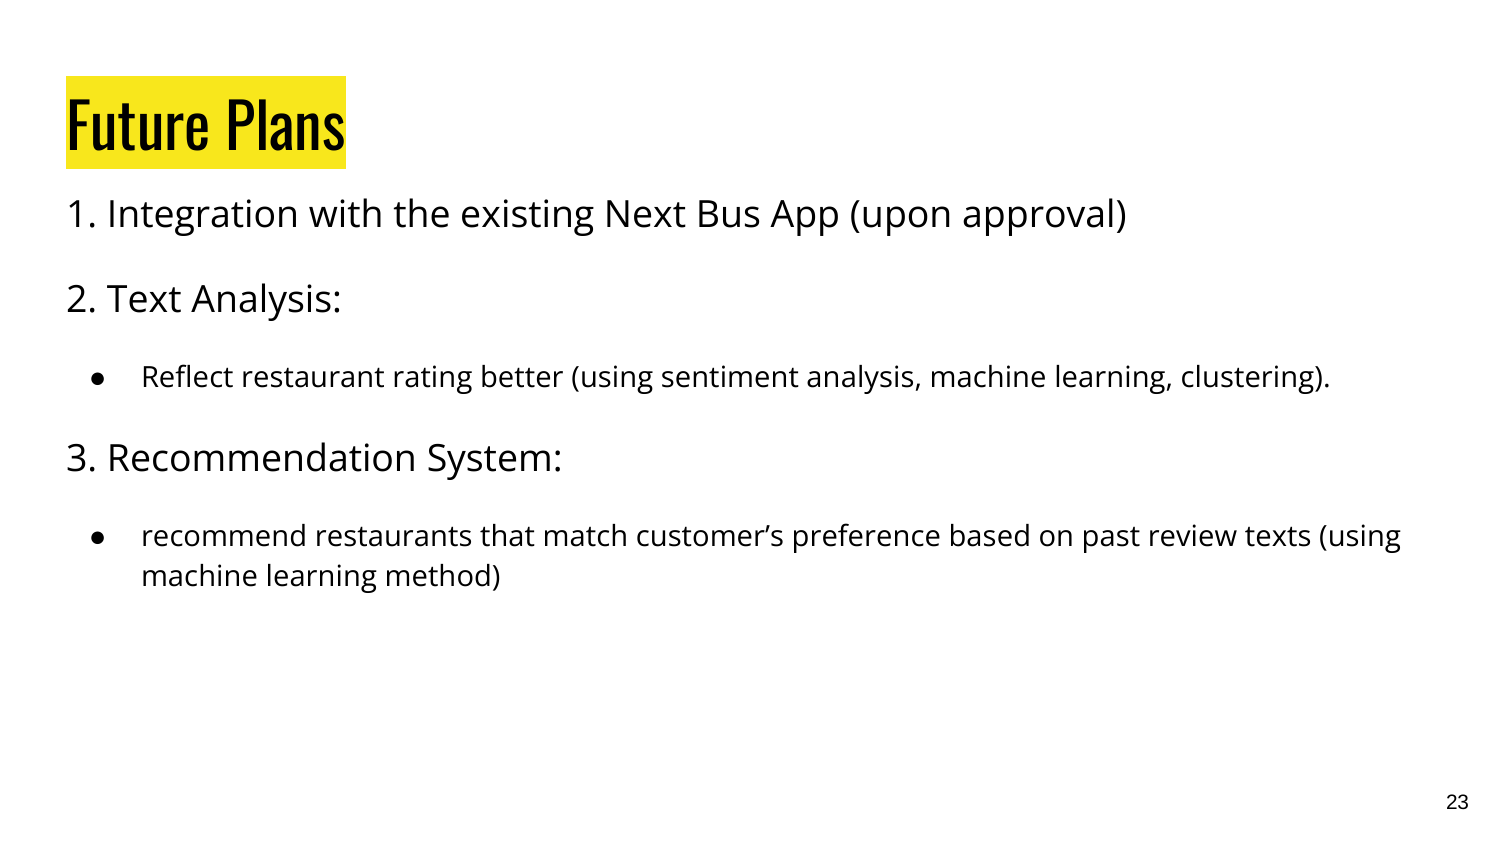

# Future Plans
1. Integration with the existing Next Bus App (upon approval)
2. Text Analysis:
Reflect restaurant rating better (using sentiment analysis, machine learning, clustering).
3. Recommendation System:
recommend restaurants that match customer’s preference based on past review texts (using machine learning method)
23